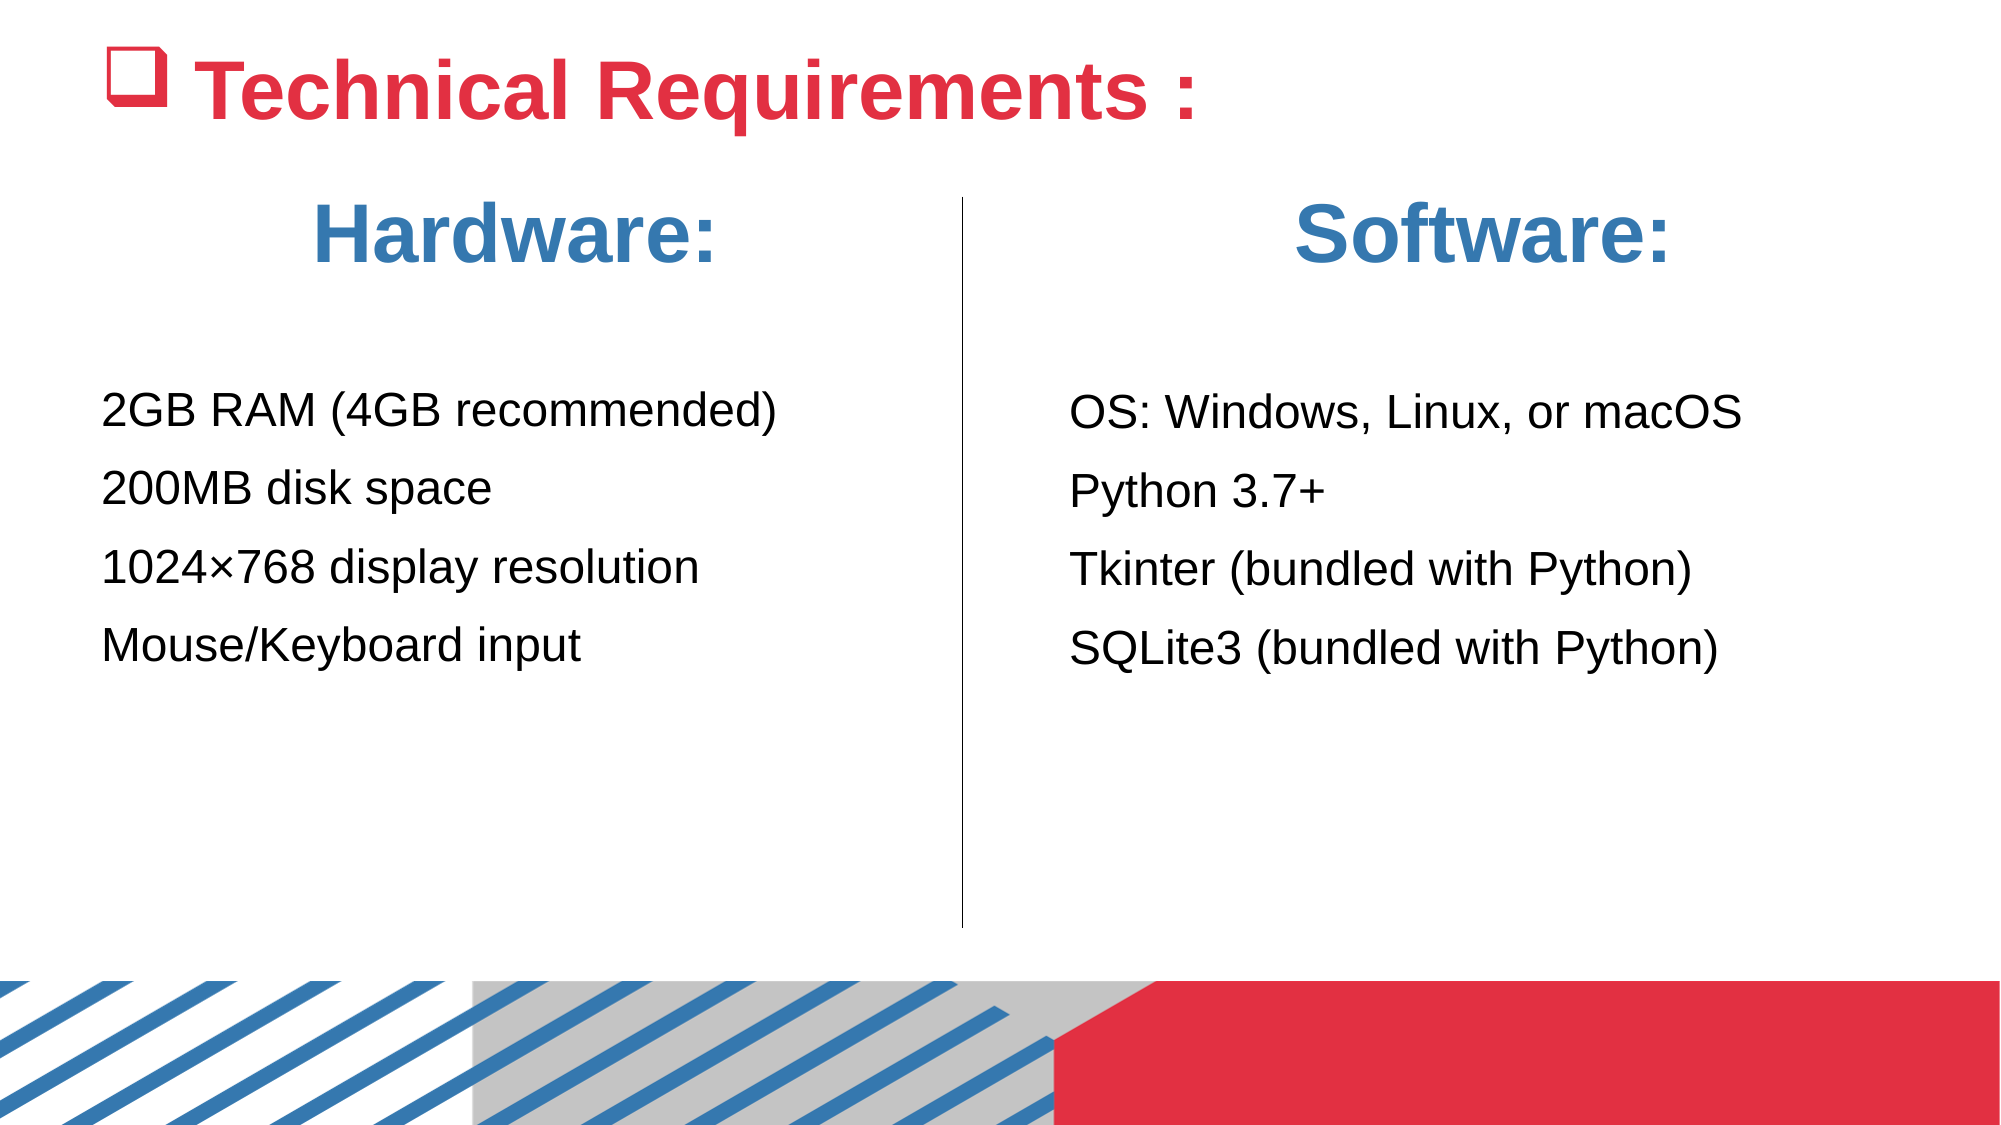

# Technical Requirements :
Hardware:

2GB RAM (4GB recommended)
200MB disk space
1024×768 display resolution
Mouse/Keyboard input

Software:

OS: Windows, Linux, or macOS
Python 3.7+
Tkinter (bundled with Python)
SQLite3 (bundled with Python)